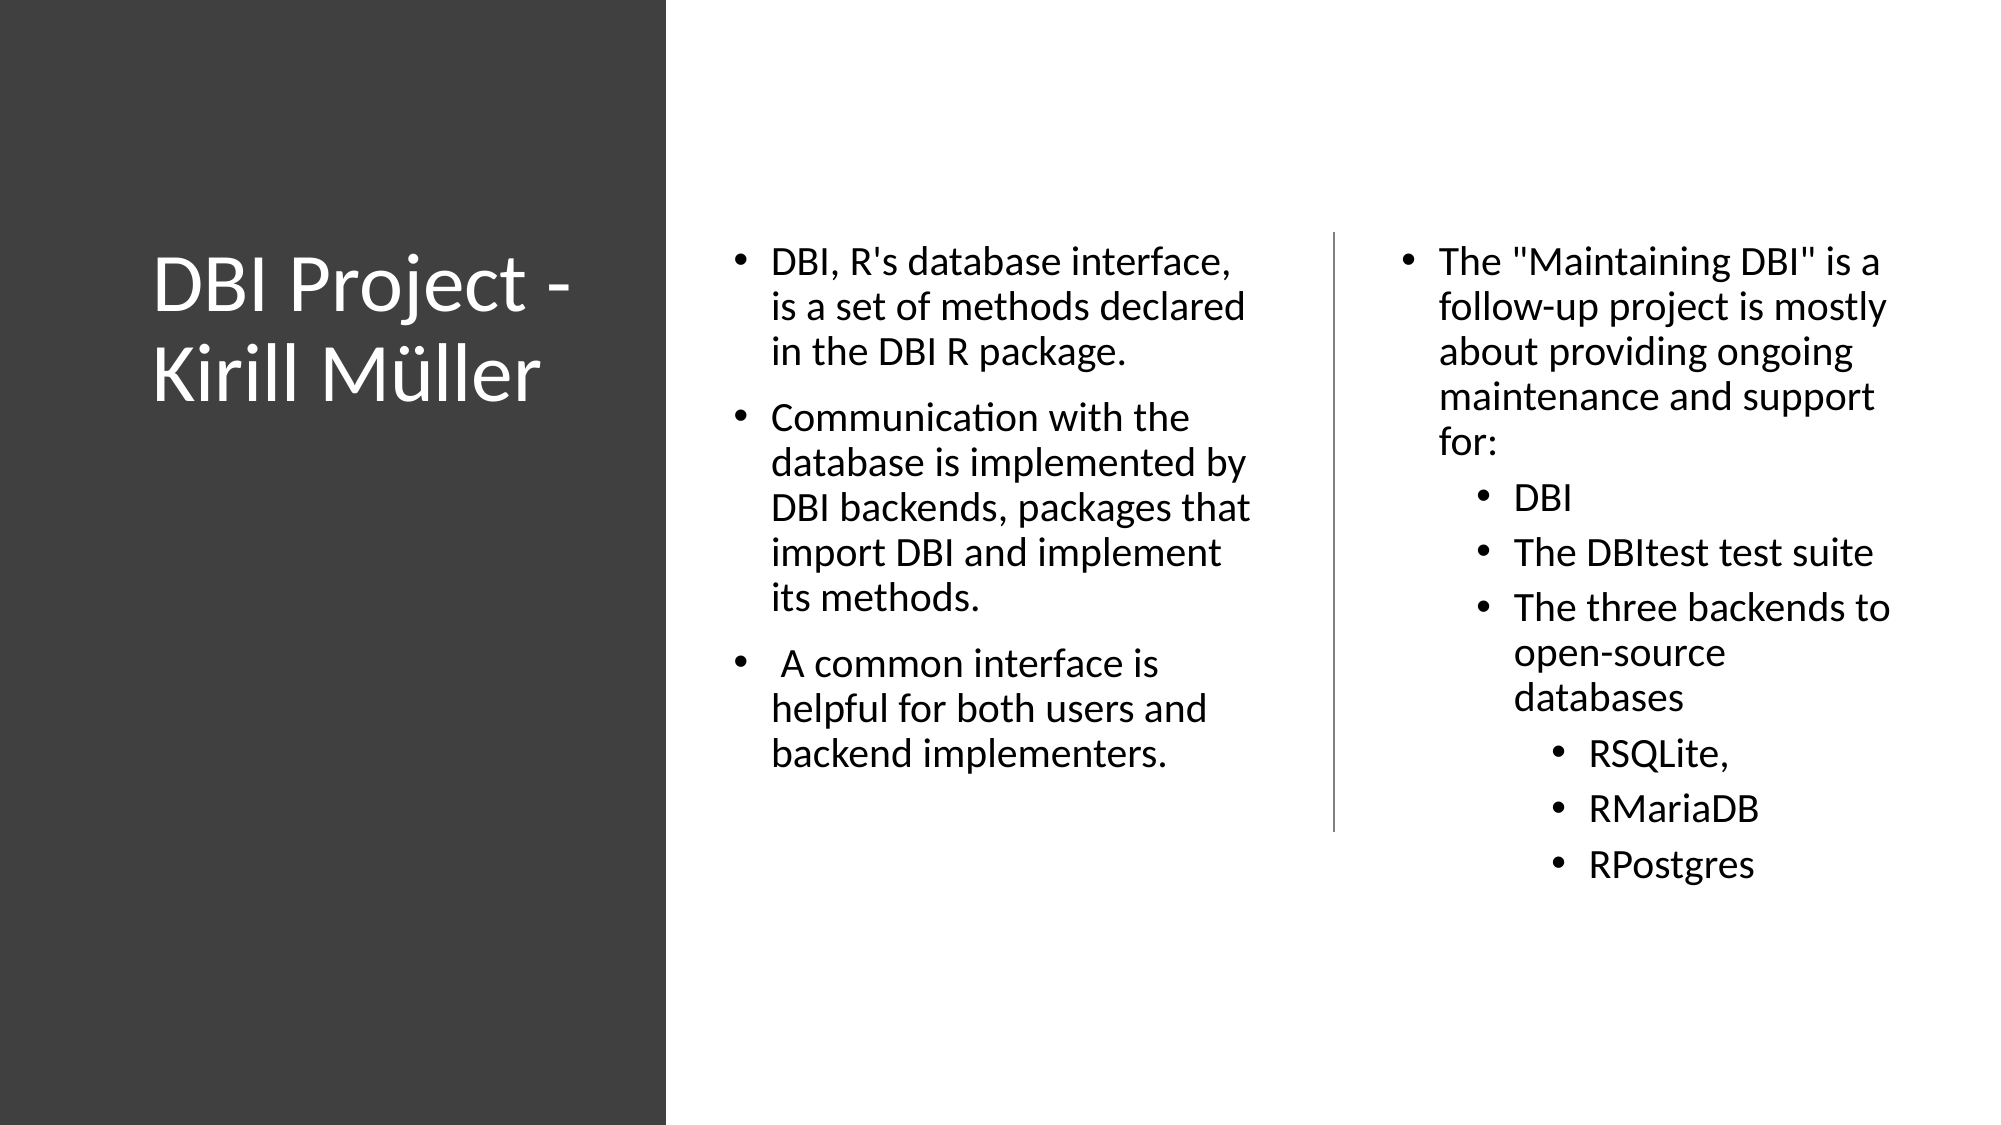

# DBI Project - Kirill Müller
DBI, R's database interface, is a set of methods declared in the DBI R package.
Communication with the database is implemented by DBI backends, packages that import DBI and implement its methods.
 A common interface is helpful for both users and backend implementers.
The "Maintaining DBI" is a follow-up project is mostly about providing ongoing maintenance and support for:
DBI
The DBItest test suite
The three backends to open-source databases
RSQLite,
RMariaDB
RPostgres